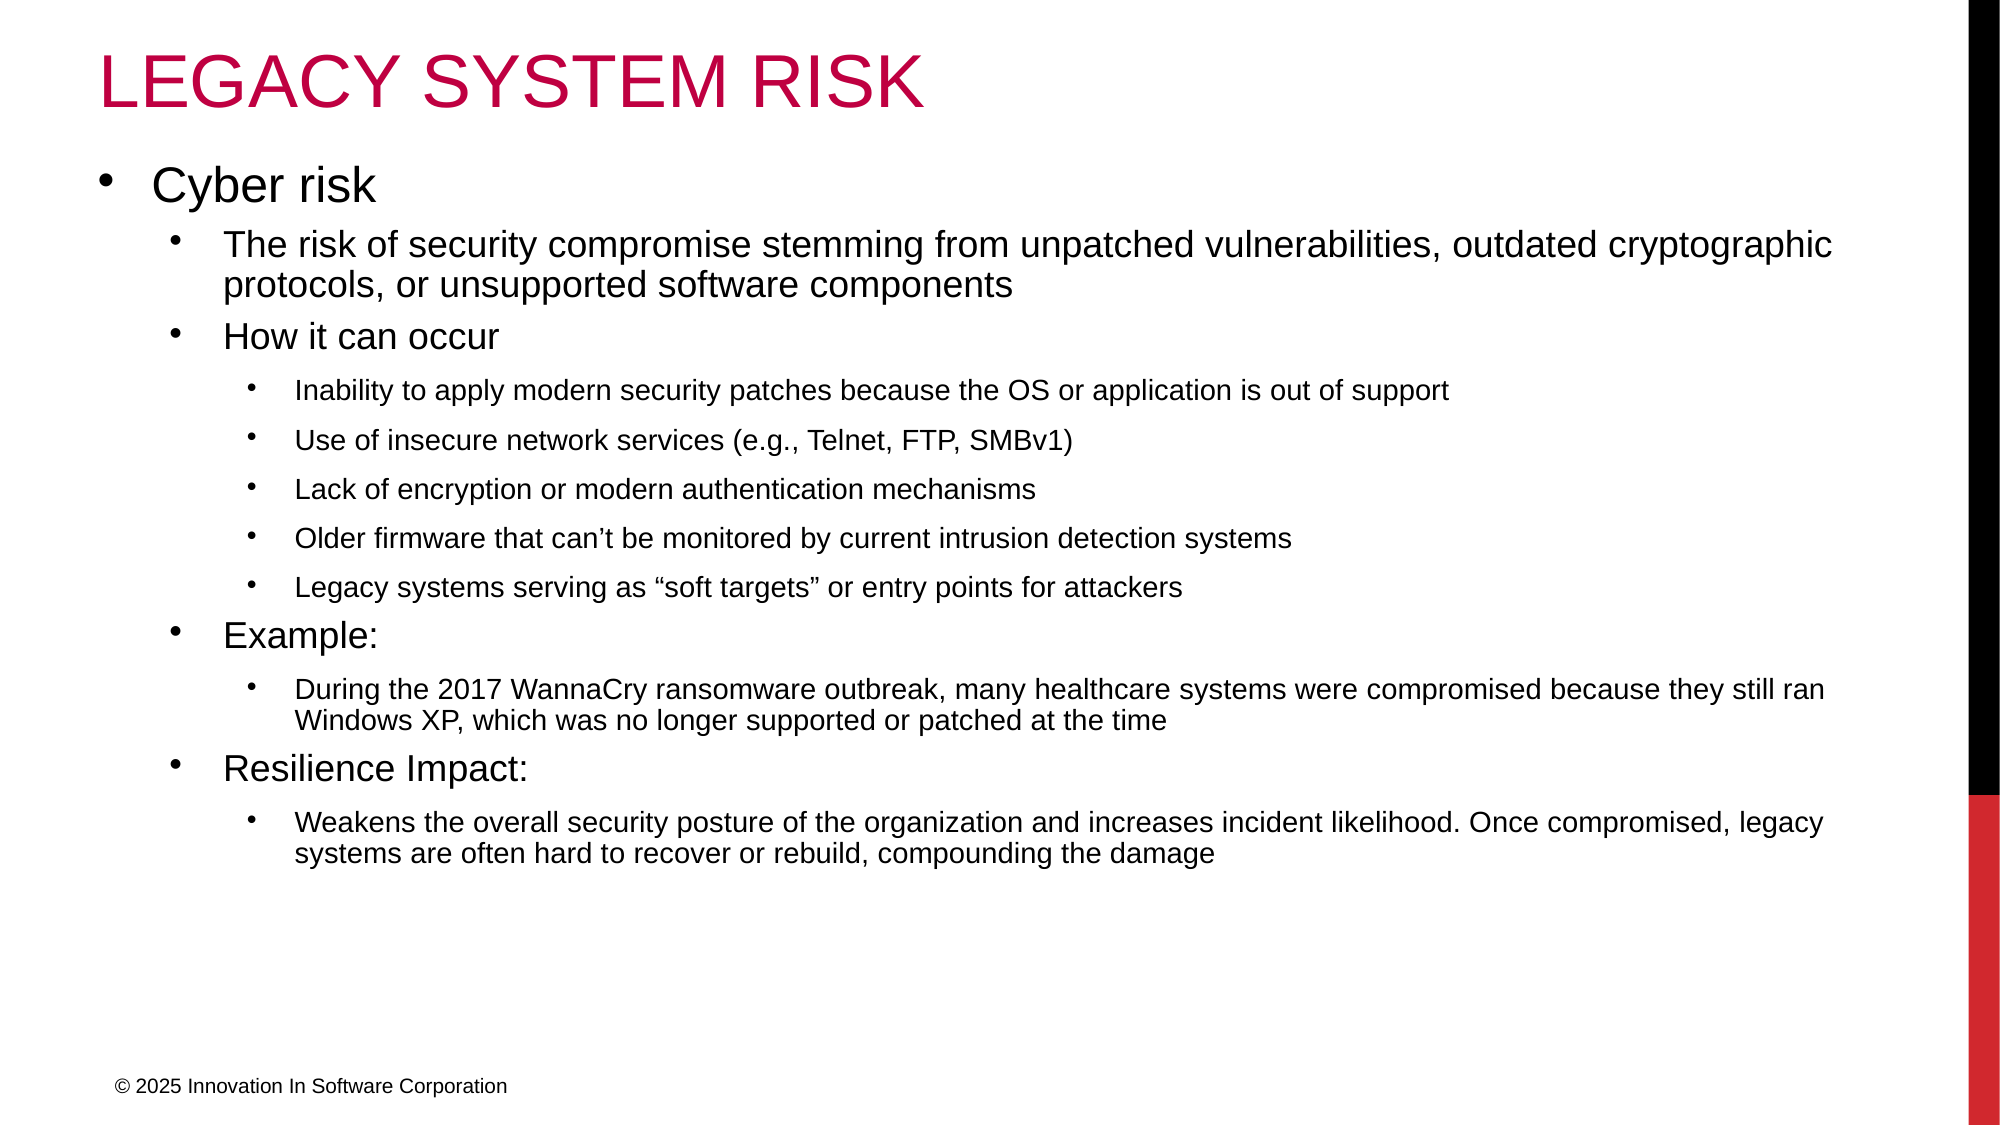

# Legacy system risk
Cyber risk
The risk of security compromise stemming from unpatched vulnerabilities, outdated cryptographic protocols, or unsupported software components
How it can occur
Inability to apply modern security patches because the OS or application is out of support
Use of insecure network services (e.g., Telnet, FTP, SMBv1)
Lack of encryption or modern authentication mechanisms
Older firmware that can’t be monitored by current intrusion detection systems
Legacy systems serving as “soft targets” or entry points for attackers
Example:
During the 2017 WannaCry ransomware outbreak, many healthcare systems were compromised because they still ran Windows XP, which was no longer supported or patched at the time
Resilience Impact:
Weakens the overall security posture of the organization and increases incident likelihood. Once compromised, legacy systems are often hard to recover or rebuild, compounding the damage
© 2025 Innovation In Software Corporation